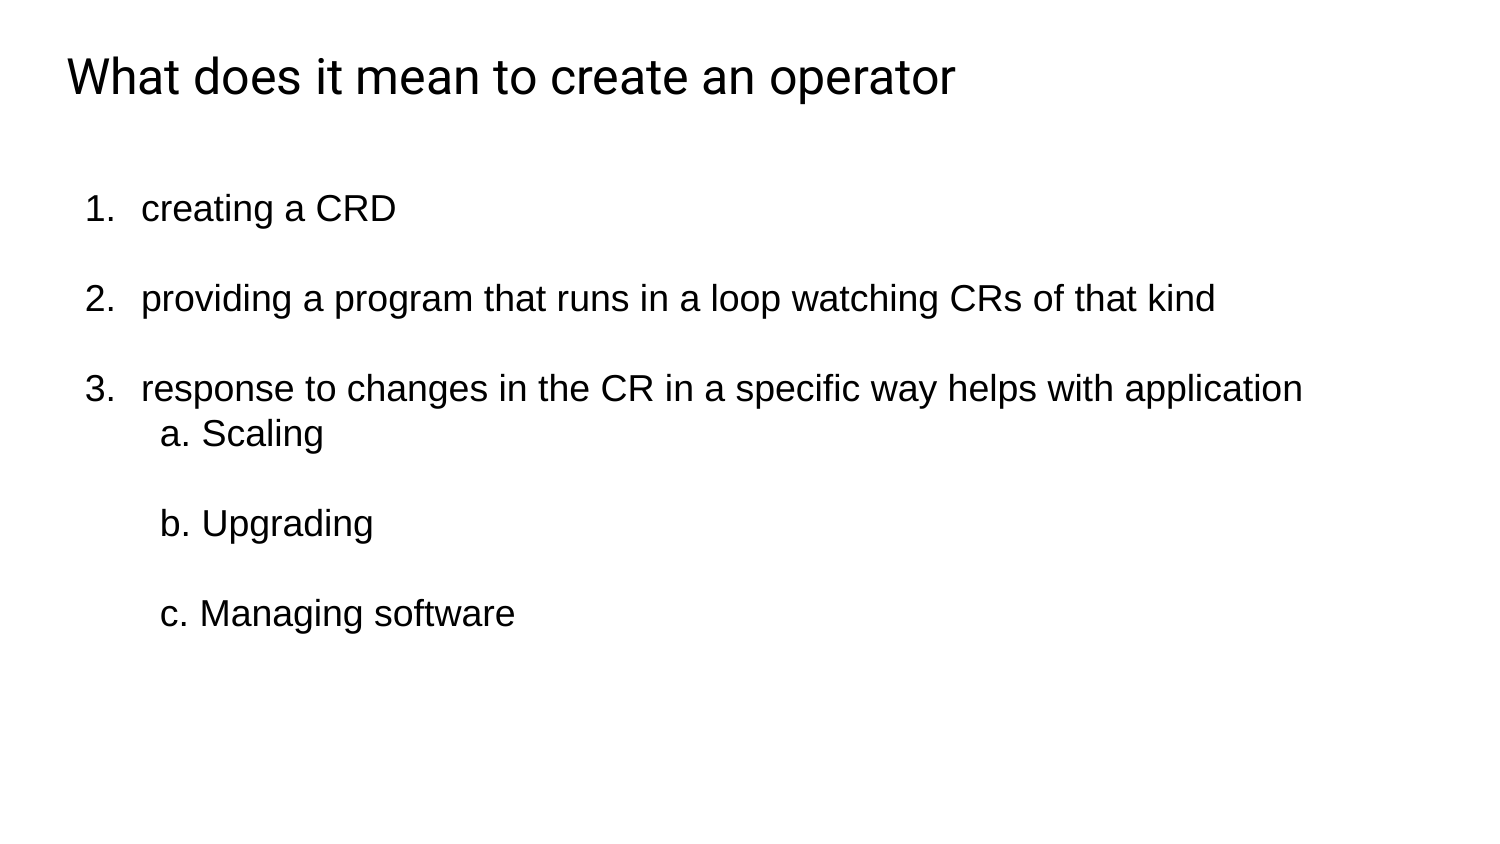

# What does it mean to create an operator

creating a CRD

providing a program that runs in a loop watching CRs of that kind

response to changes in the CR in a specific way helps with application
a. Scaling

b. Upgrading

c. Managing software